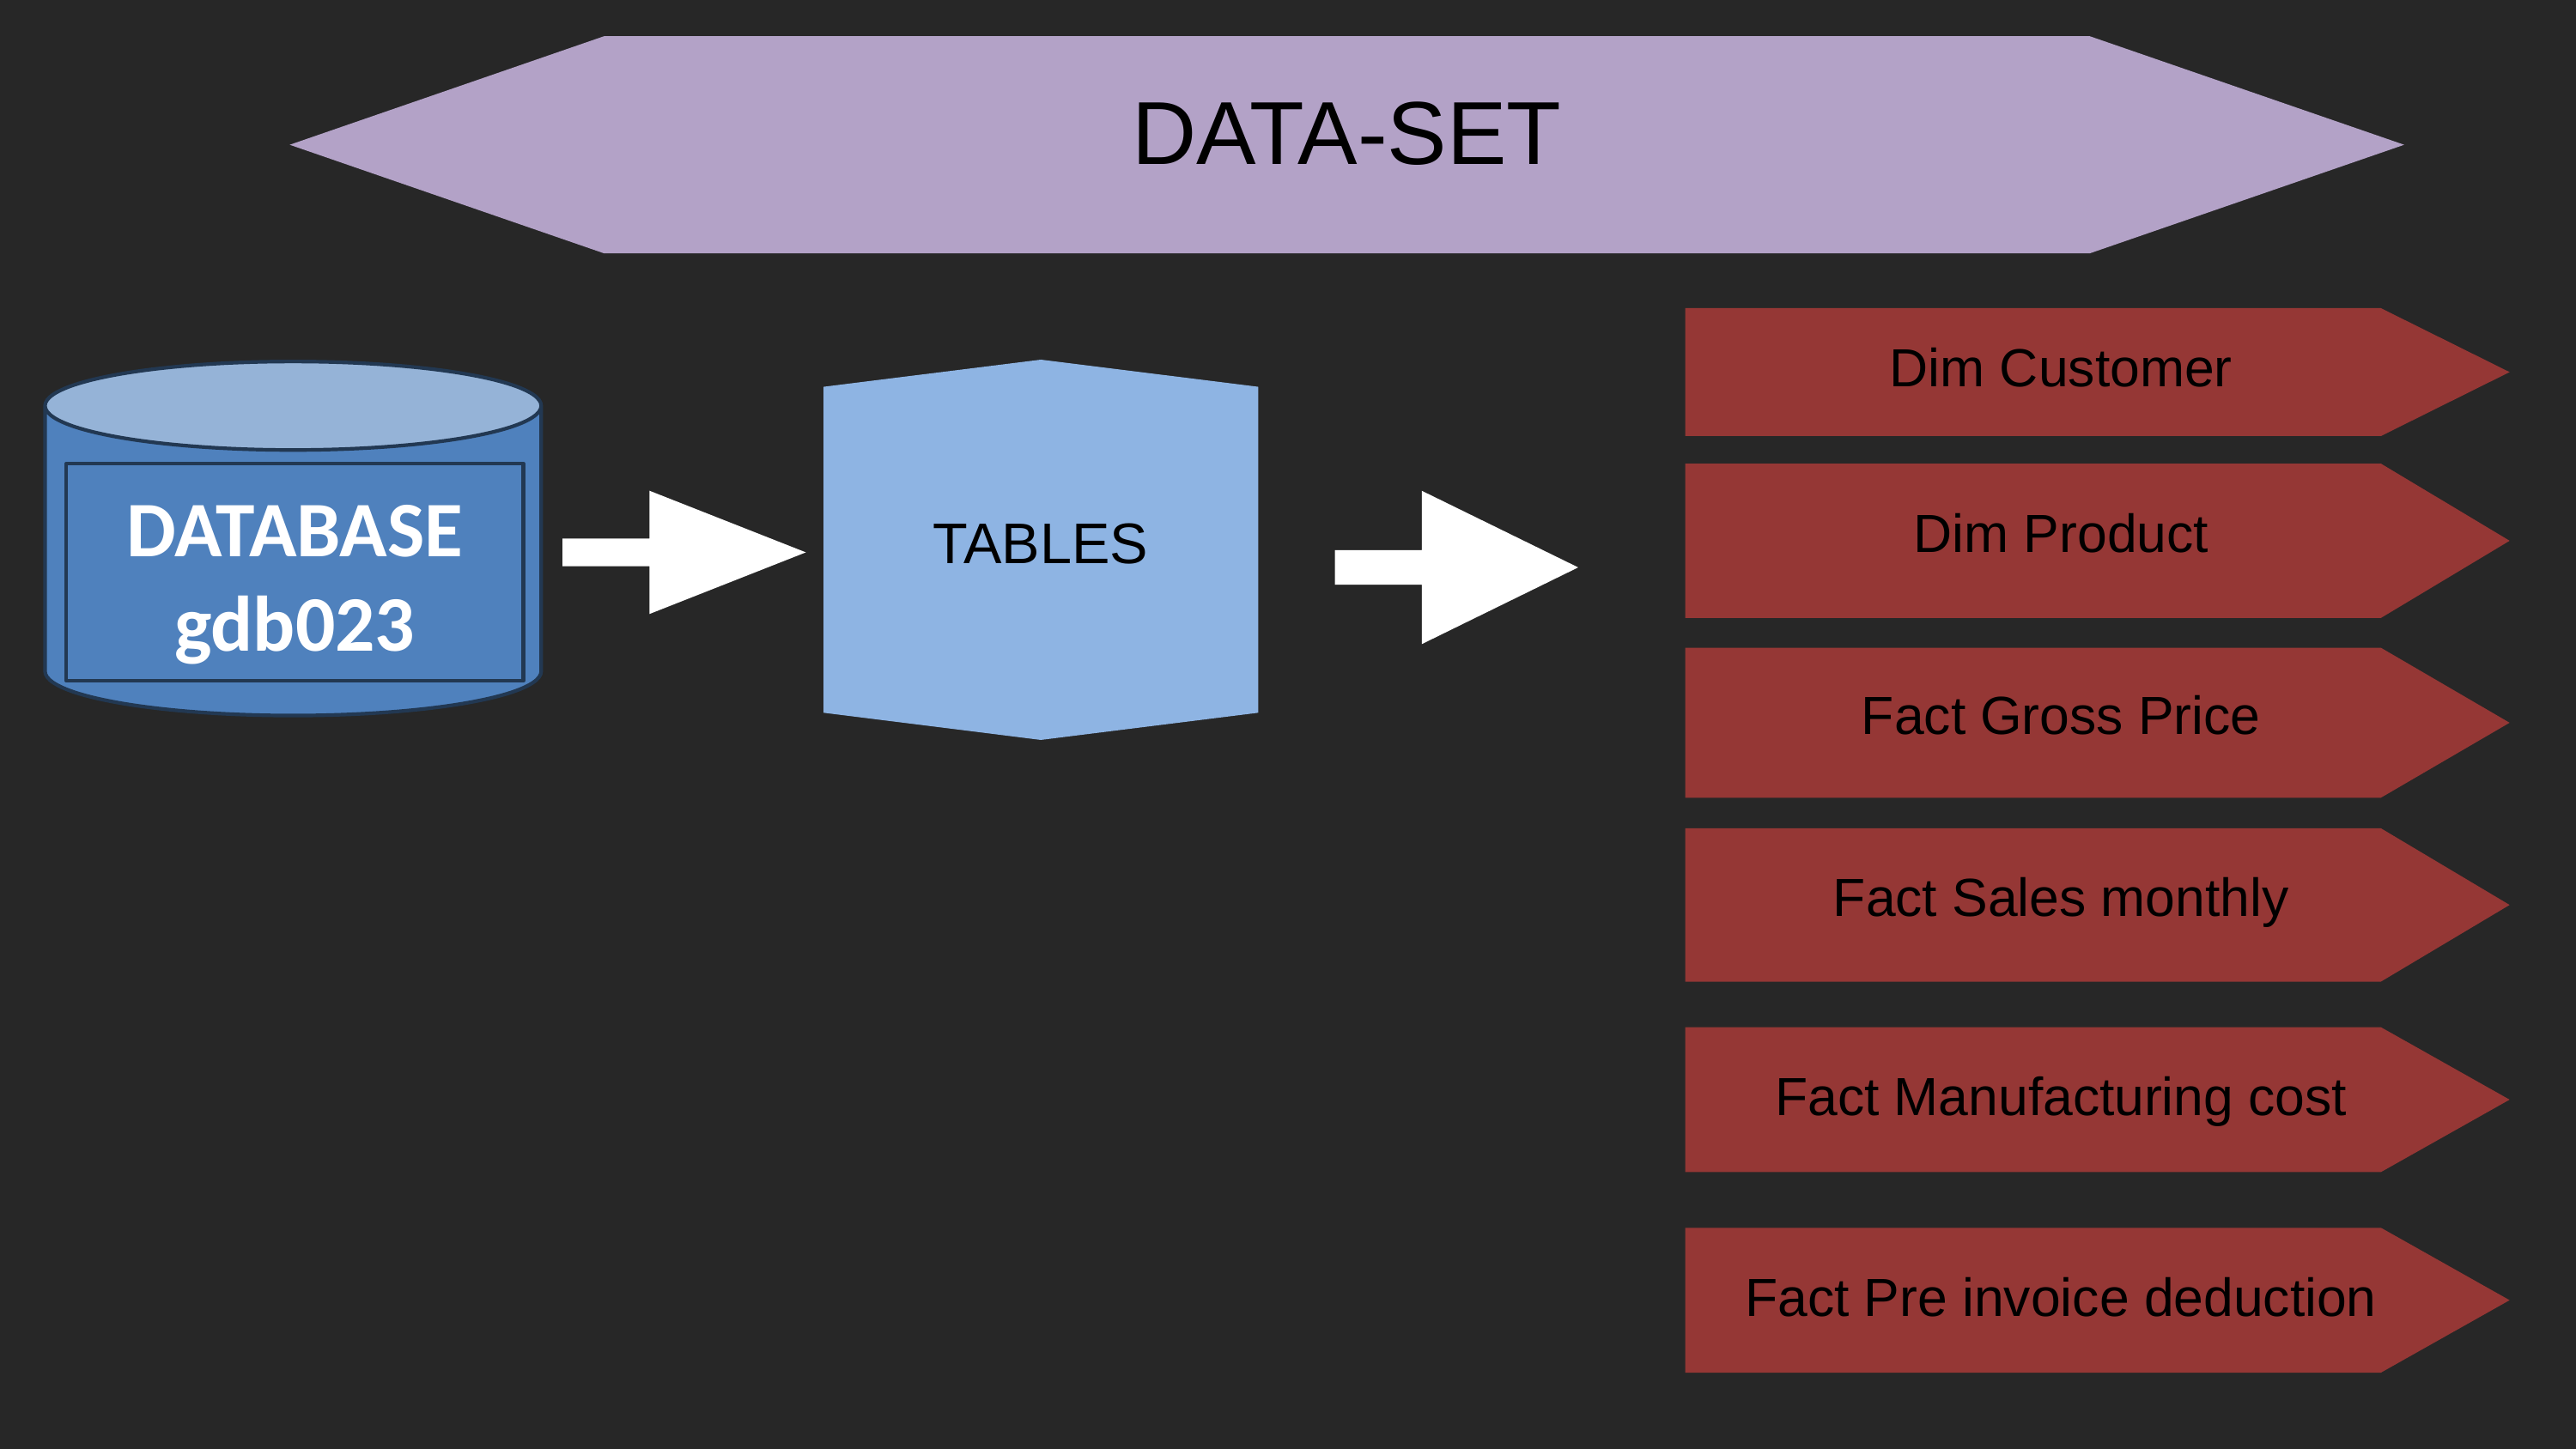

DATA-SET

Dim Customer

TABLES

Dim Product
DATABASE
gdb023

Fact Gross Price

Fact Sales monthly

Fact Manufacturing cost

Fact Pre invoice deduction